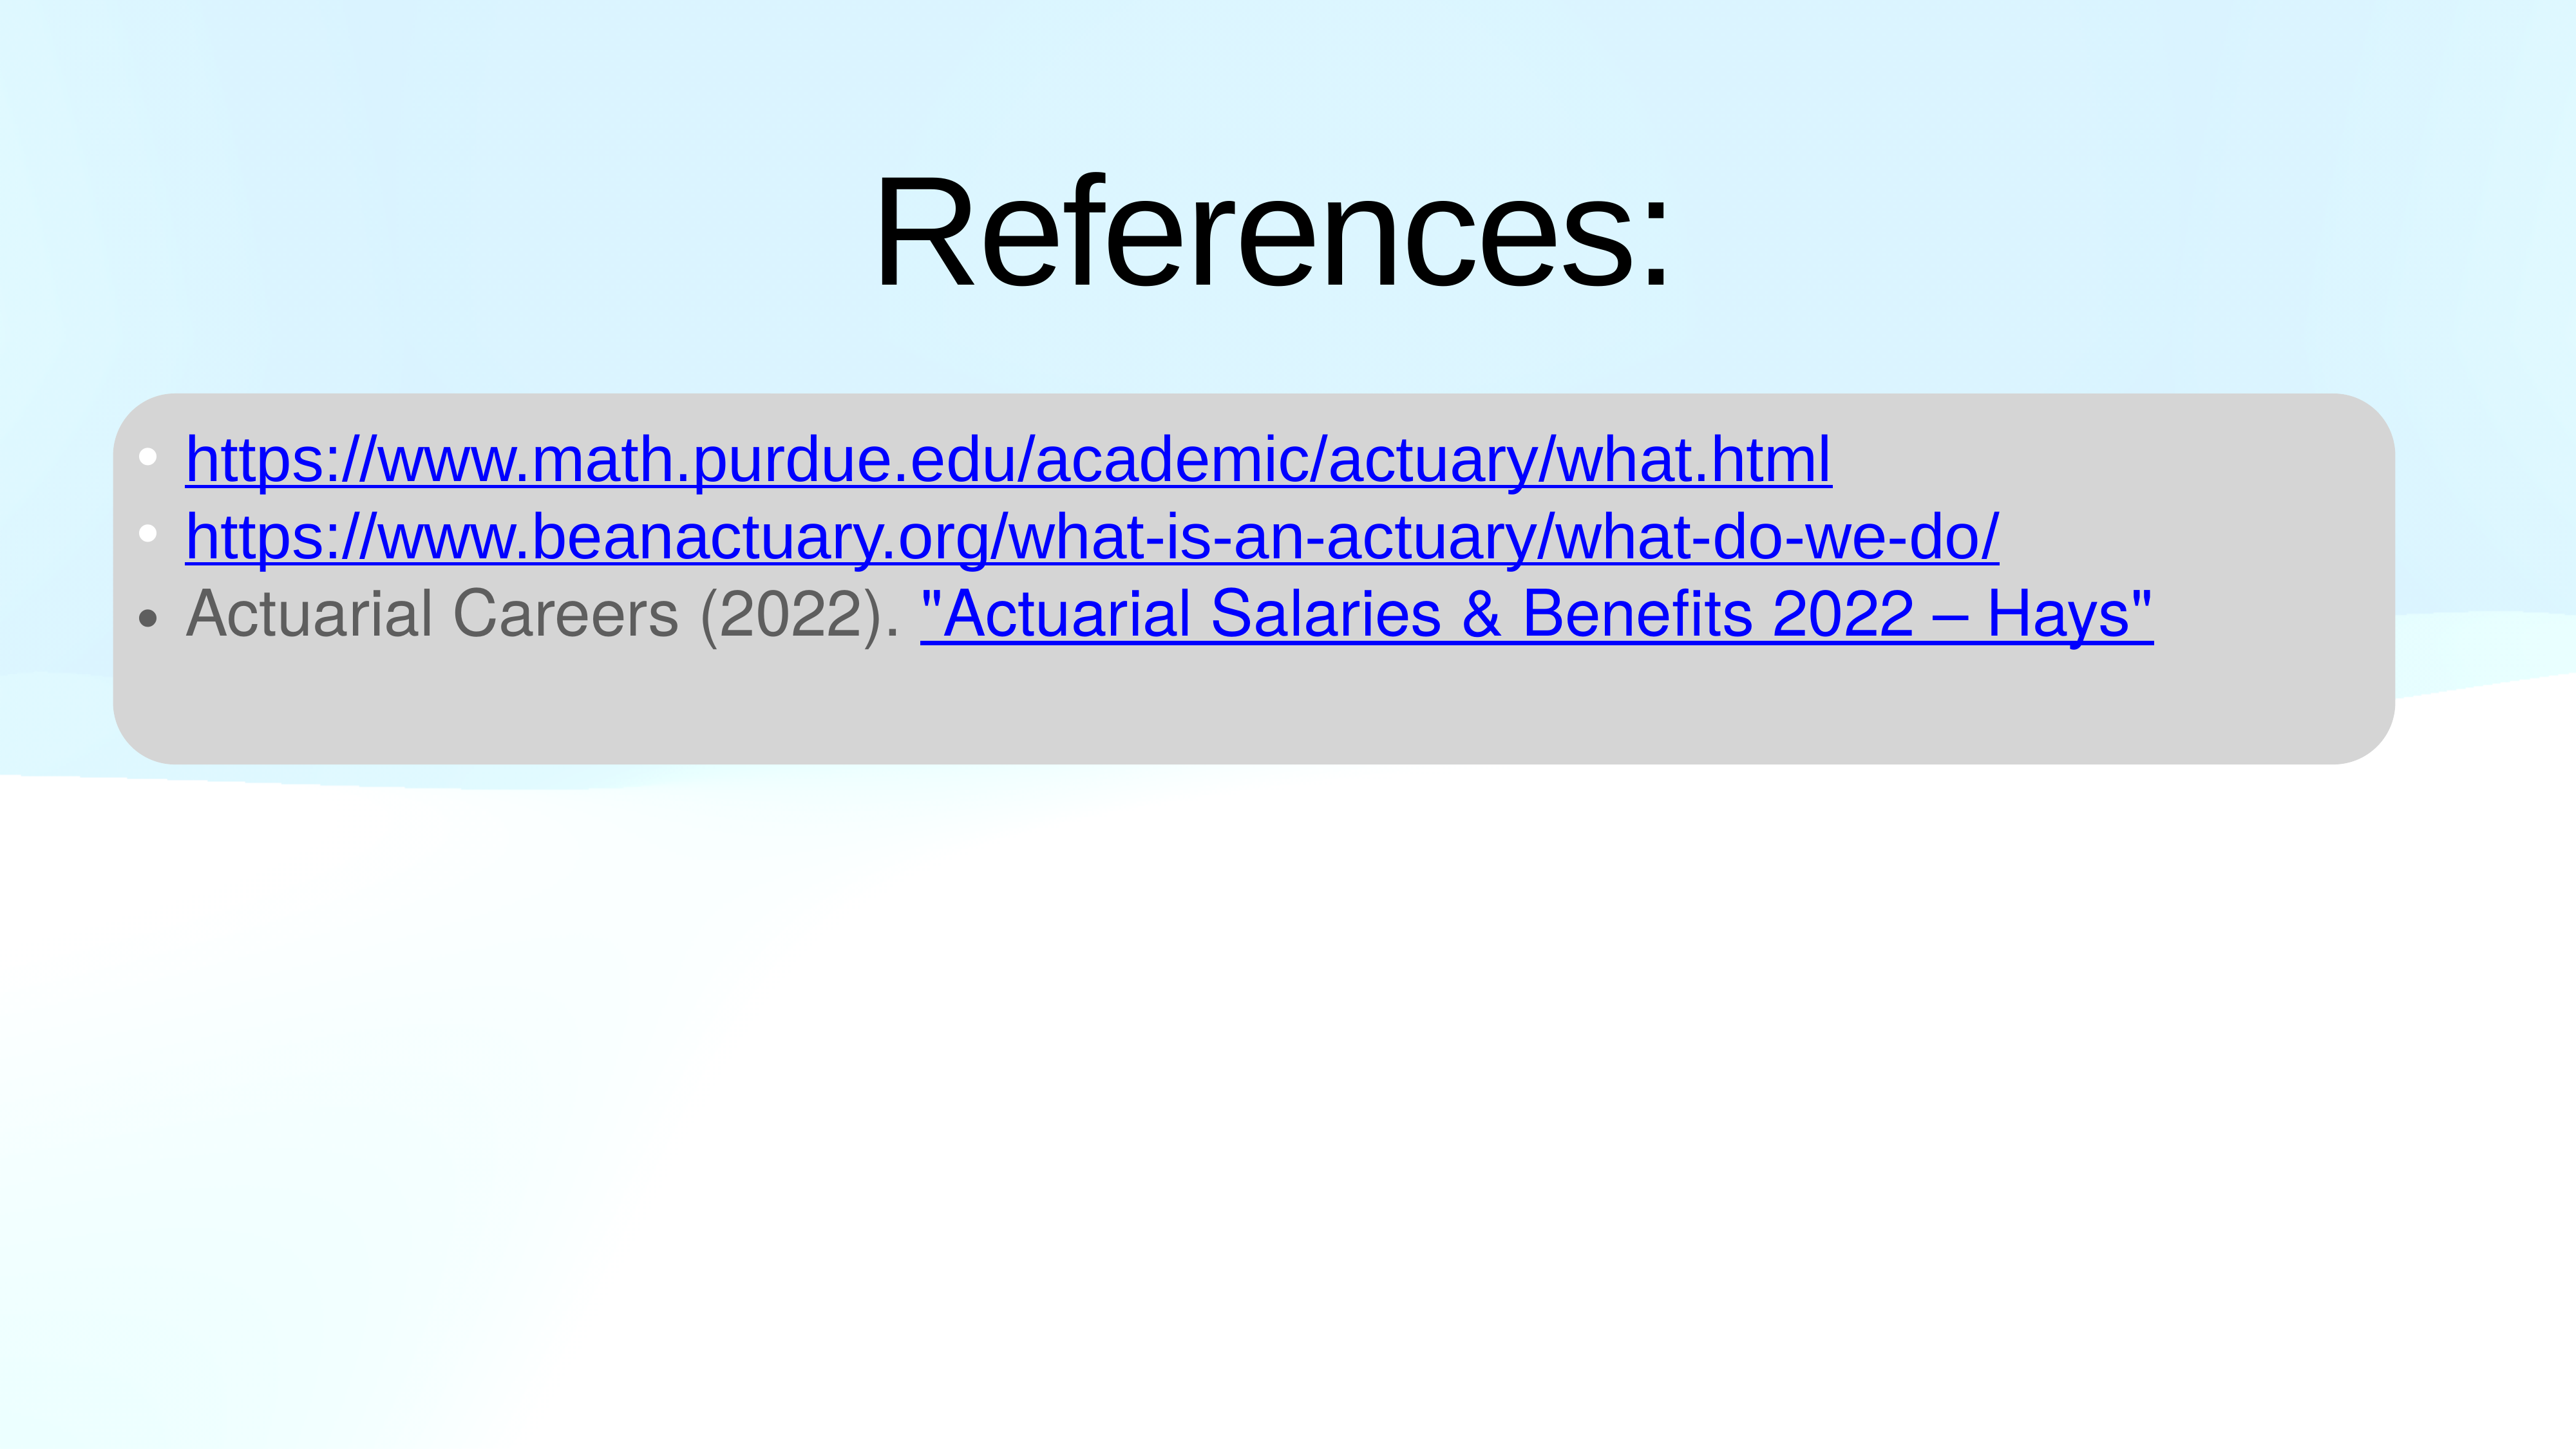

# References:
https://www.math.purdue.edu/academic/actuary/what.html
https://www.beanactuary.org/what-is-an-actuary/what-do-we-do/
Actuarial Careers (2022). "Actuarial Salaries & Benefits 2022 – Hays"